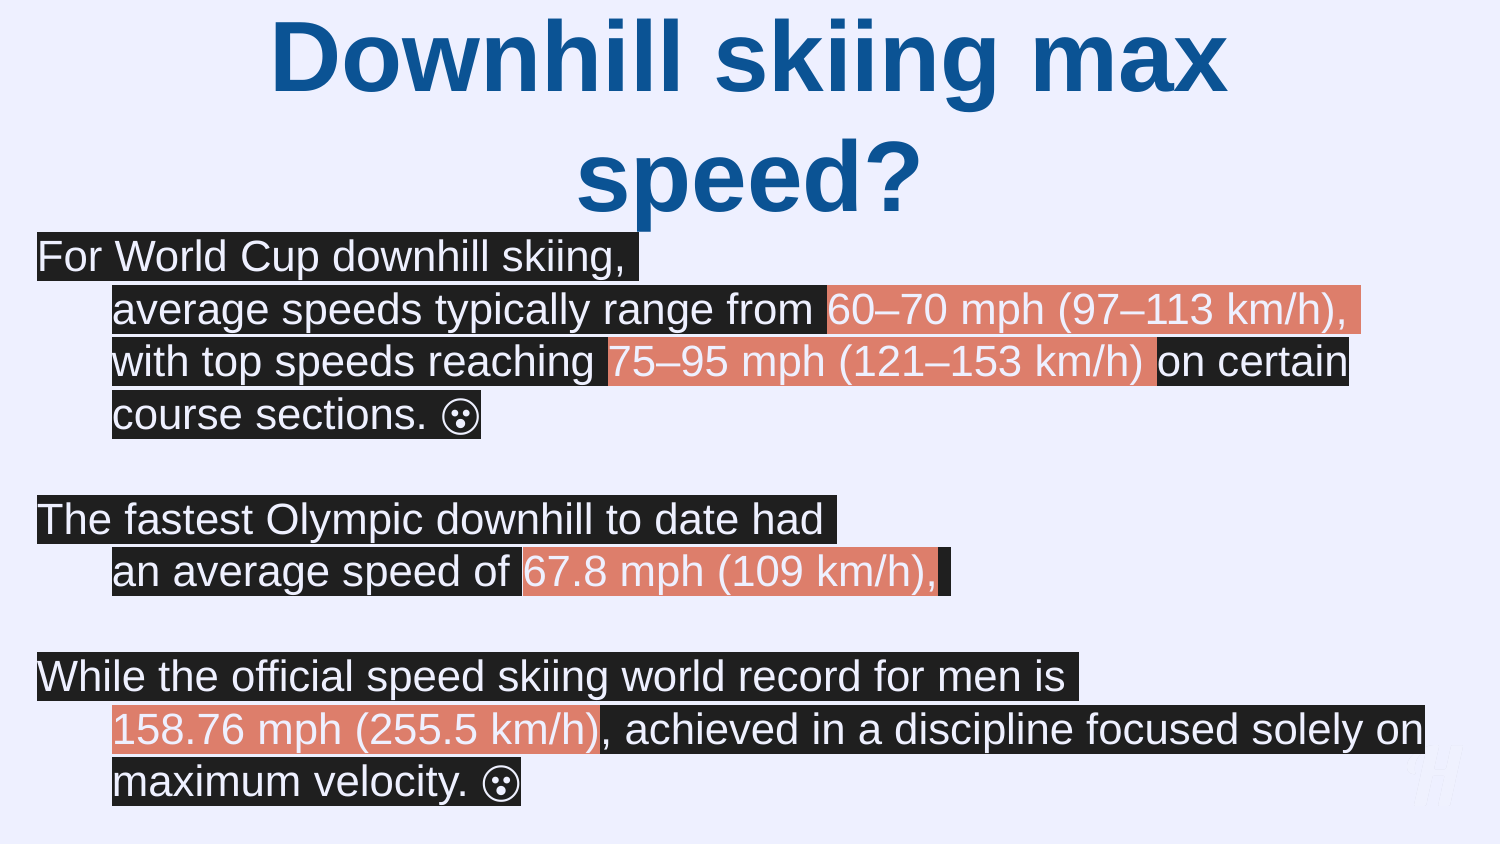

# Downhill skiing max speed?
For World Cup downhill skiing,
average speeds typically range from 60–70 mph (97–113 km/h),
with top speeds reaching 75–95 mph (121–153 km/h) on certain course sections. 😮

The fastest Olympic downhill to date had
an average speed of 67.8 mph (109 km/h),

While the official speed skiing world record for men is
158.76 mph (255.5 km/h), achieved in a discipline focused solely on maximum velocity. 😮